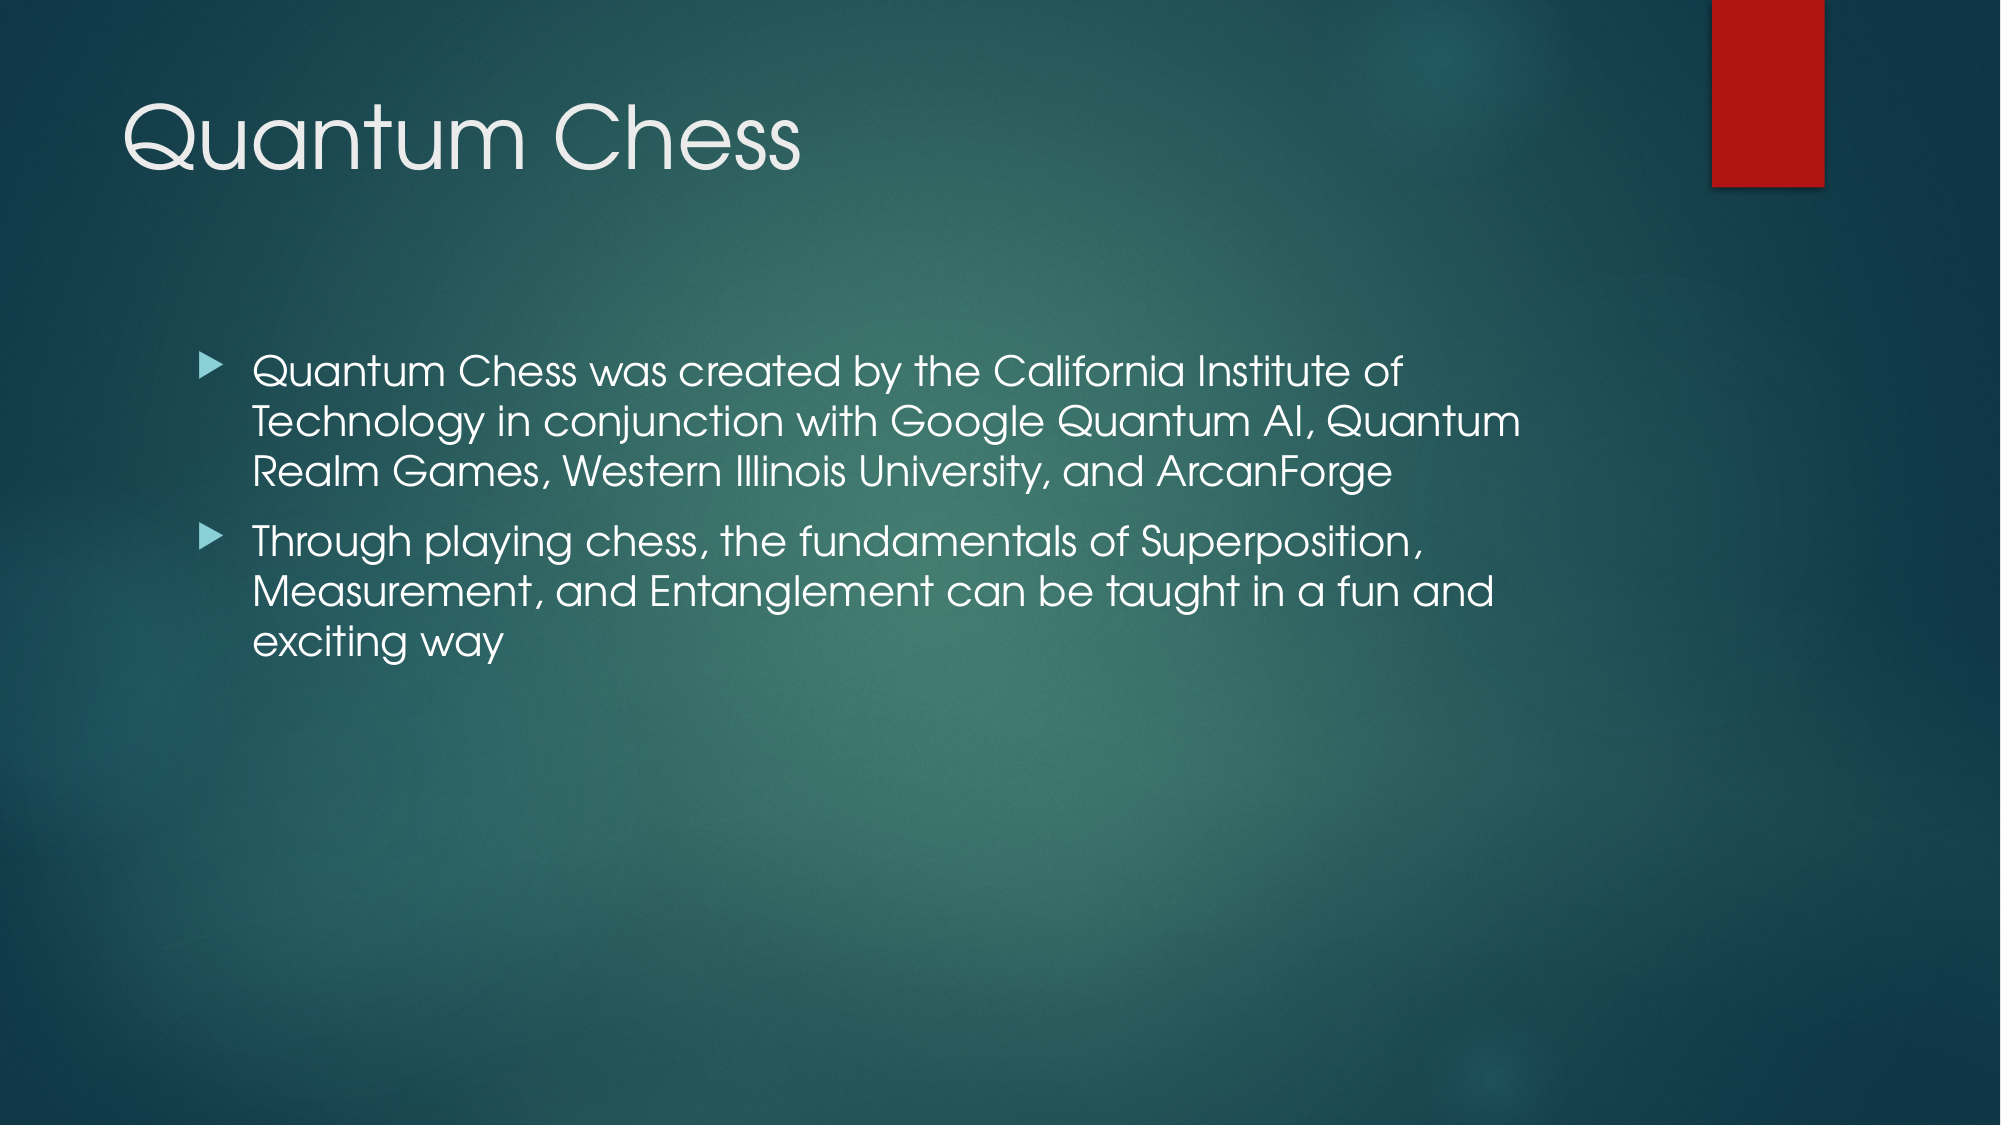

# Quantum Chess
Quantum Chess was created by the California Institute of Technology in conjunction with Google Quantum AI, Quantum Realm Games, Western Illinois University, and ArcanForge
Through playing chess, the fundamentals of Superposition, Measurement, and Entanglement can be taught in a fun and exciting way